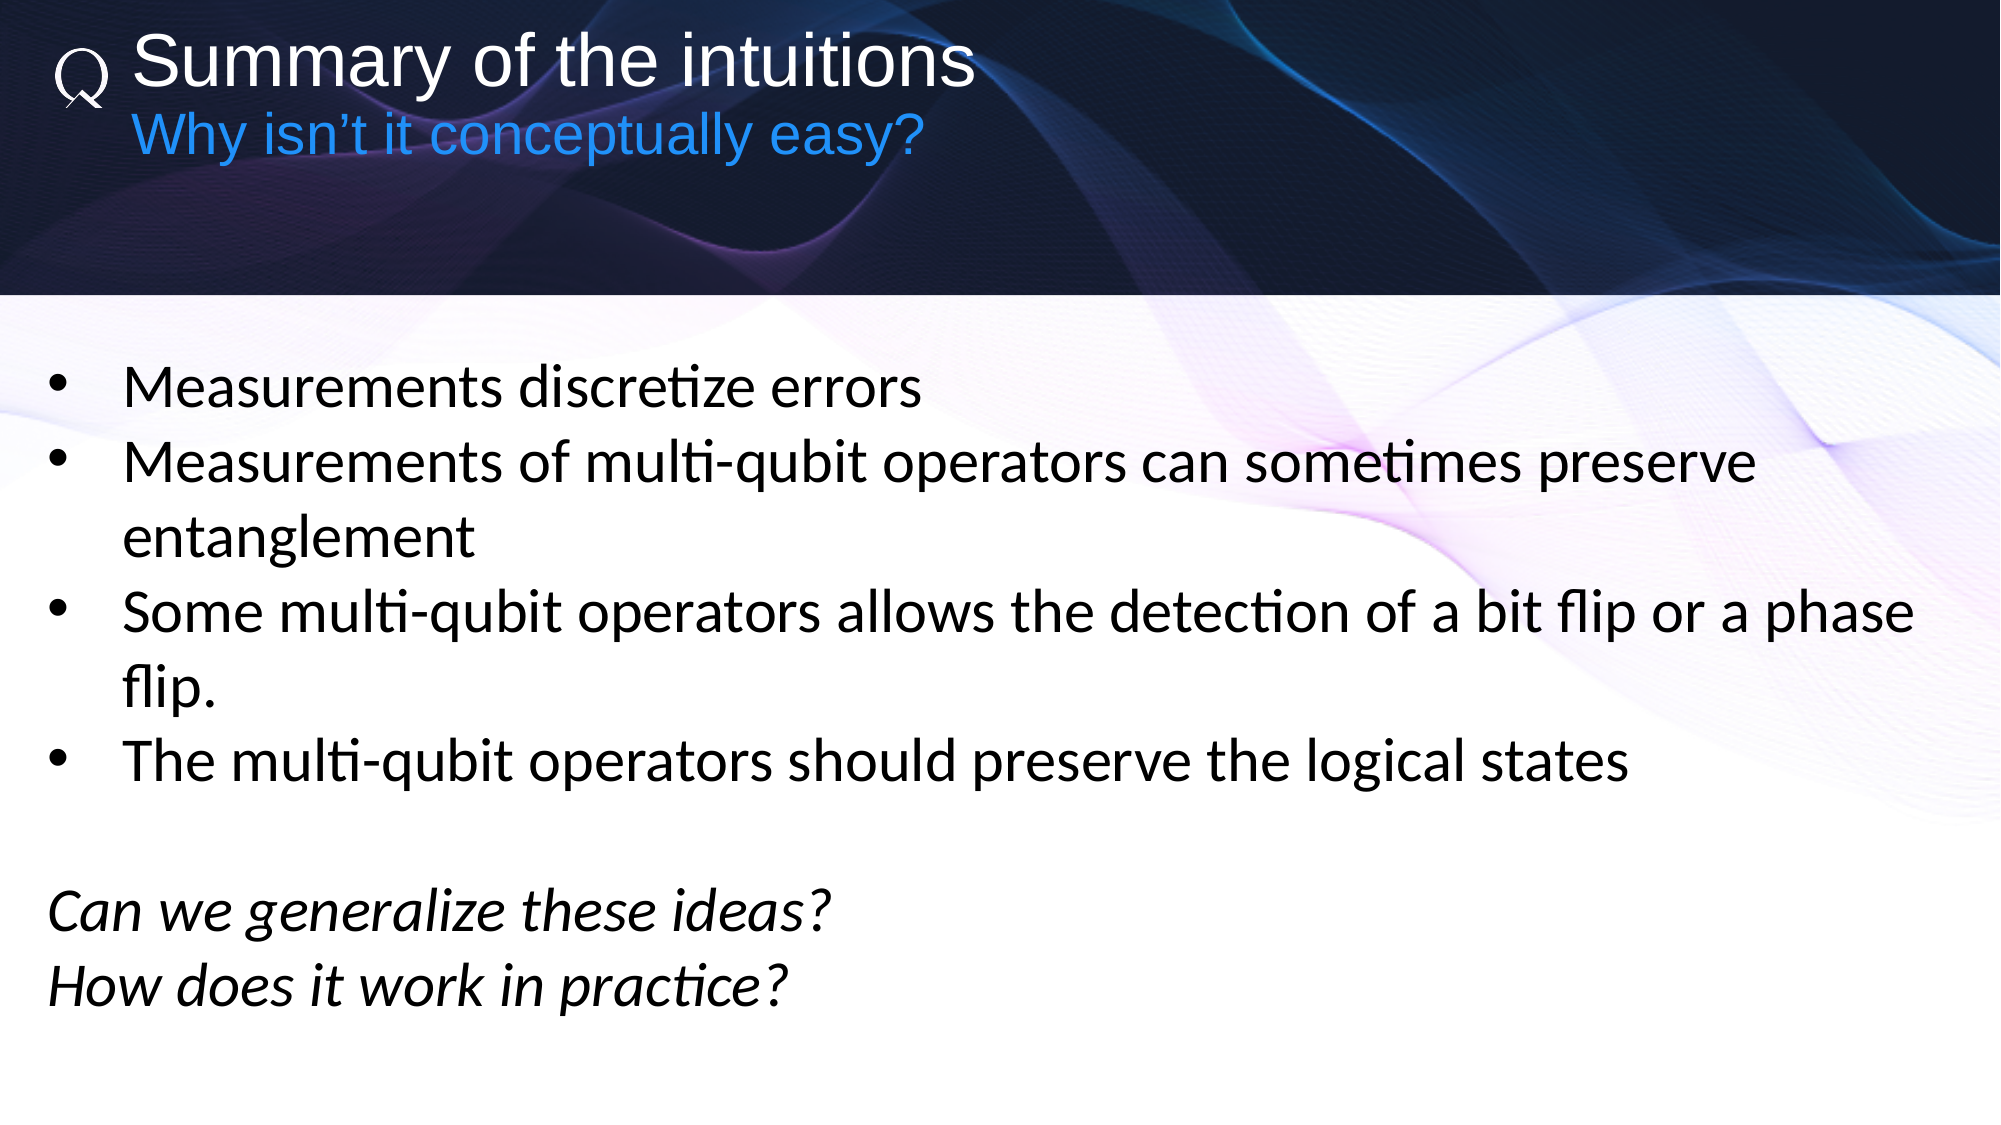

Summary of the intuitions
Why isn’t it conceptually easy?
Measurements discretize errors
Measurements of multi-qubit operators can sometimes preserve entanglement
Some multi-qubit operators allows the detection of a bit flip or a phase flip.
The multi-qubit operators should preserve the logical states

Can we generalize these ideas?
How does it work in practice?